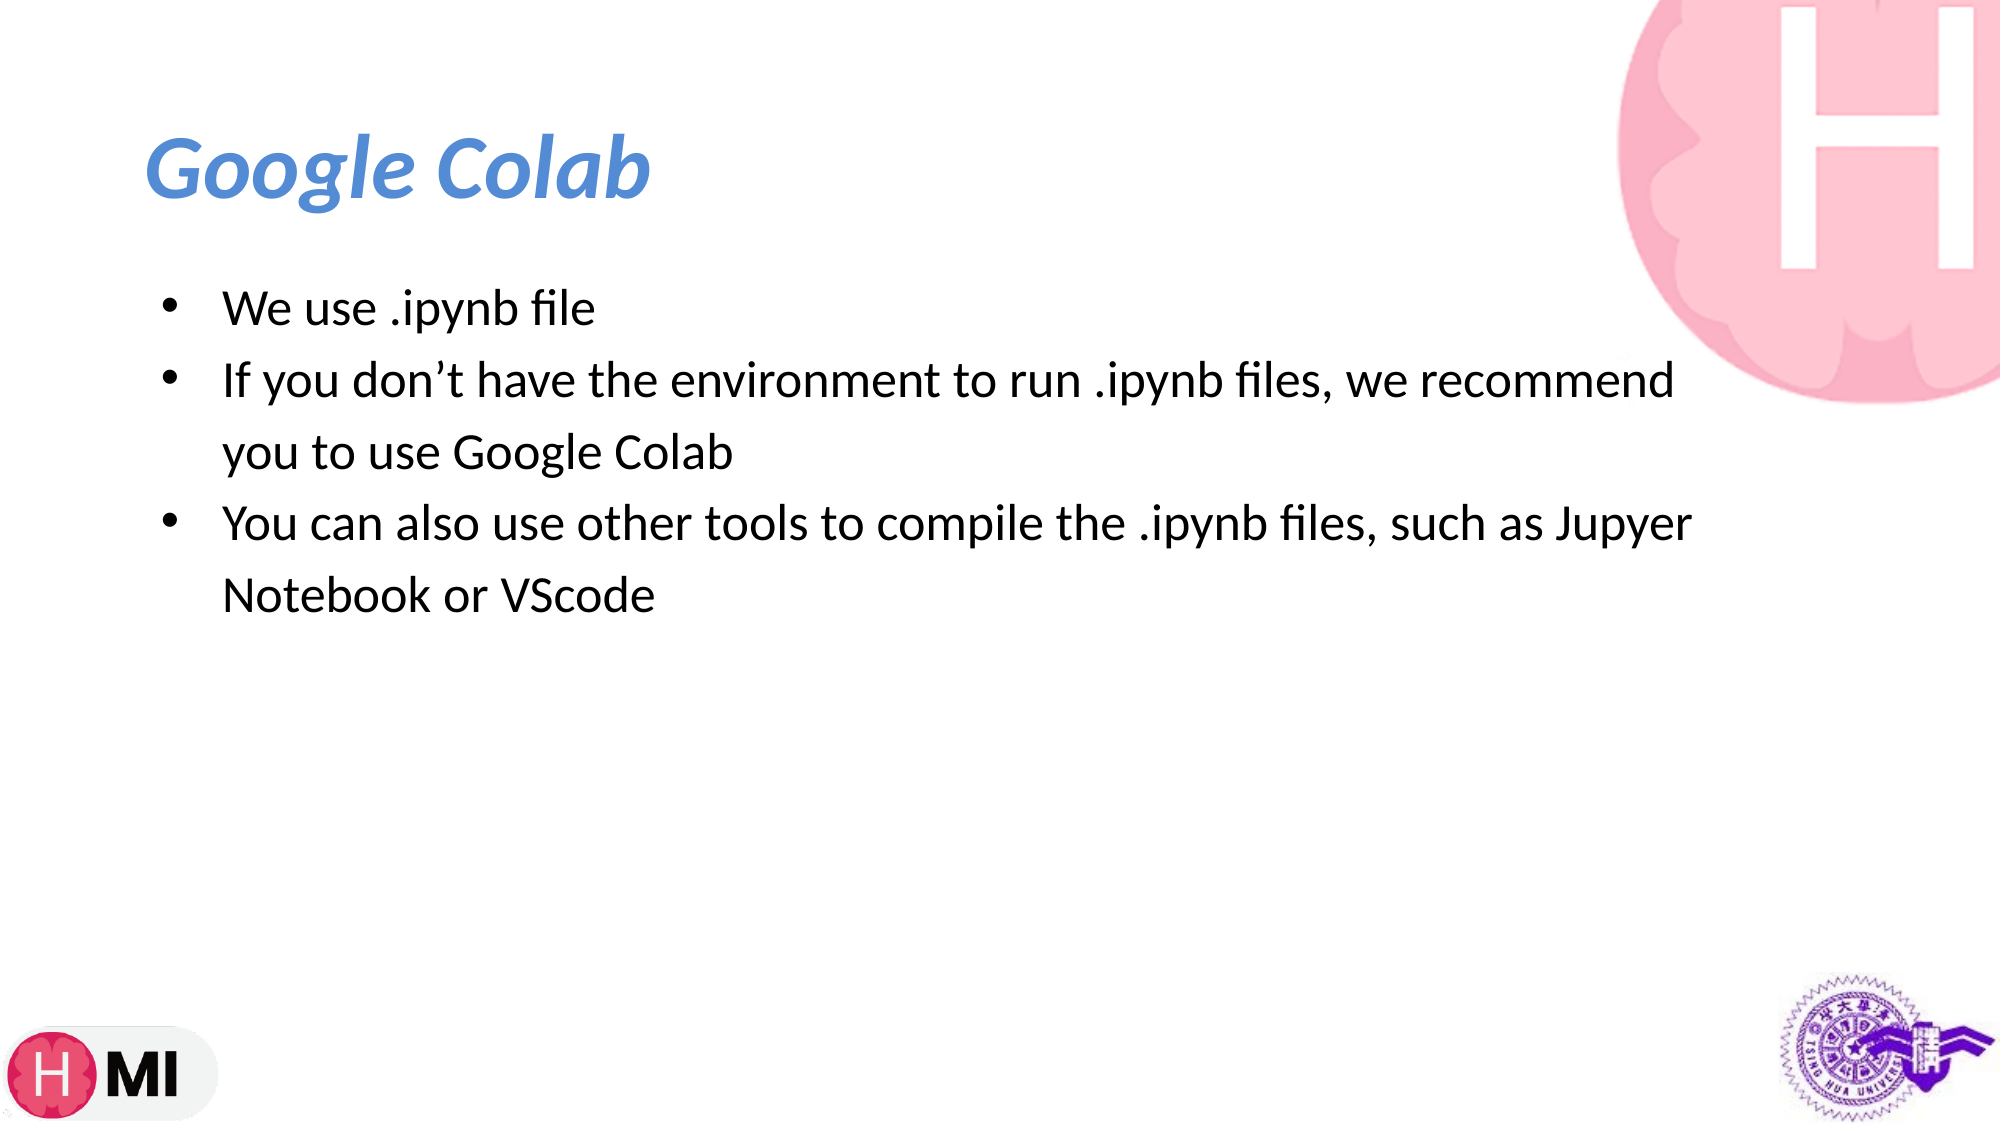

# Google Colab
We use .ipynb file
If you don’t have the environment to run .ipynb files, we recommend you to use Google Colab
You can also use other tools to compile the .ipynb files, such as Jupyer Notebook or VScode